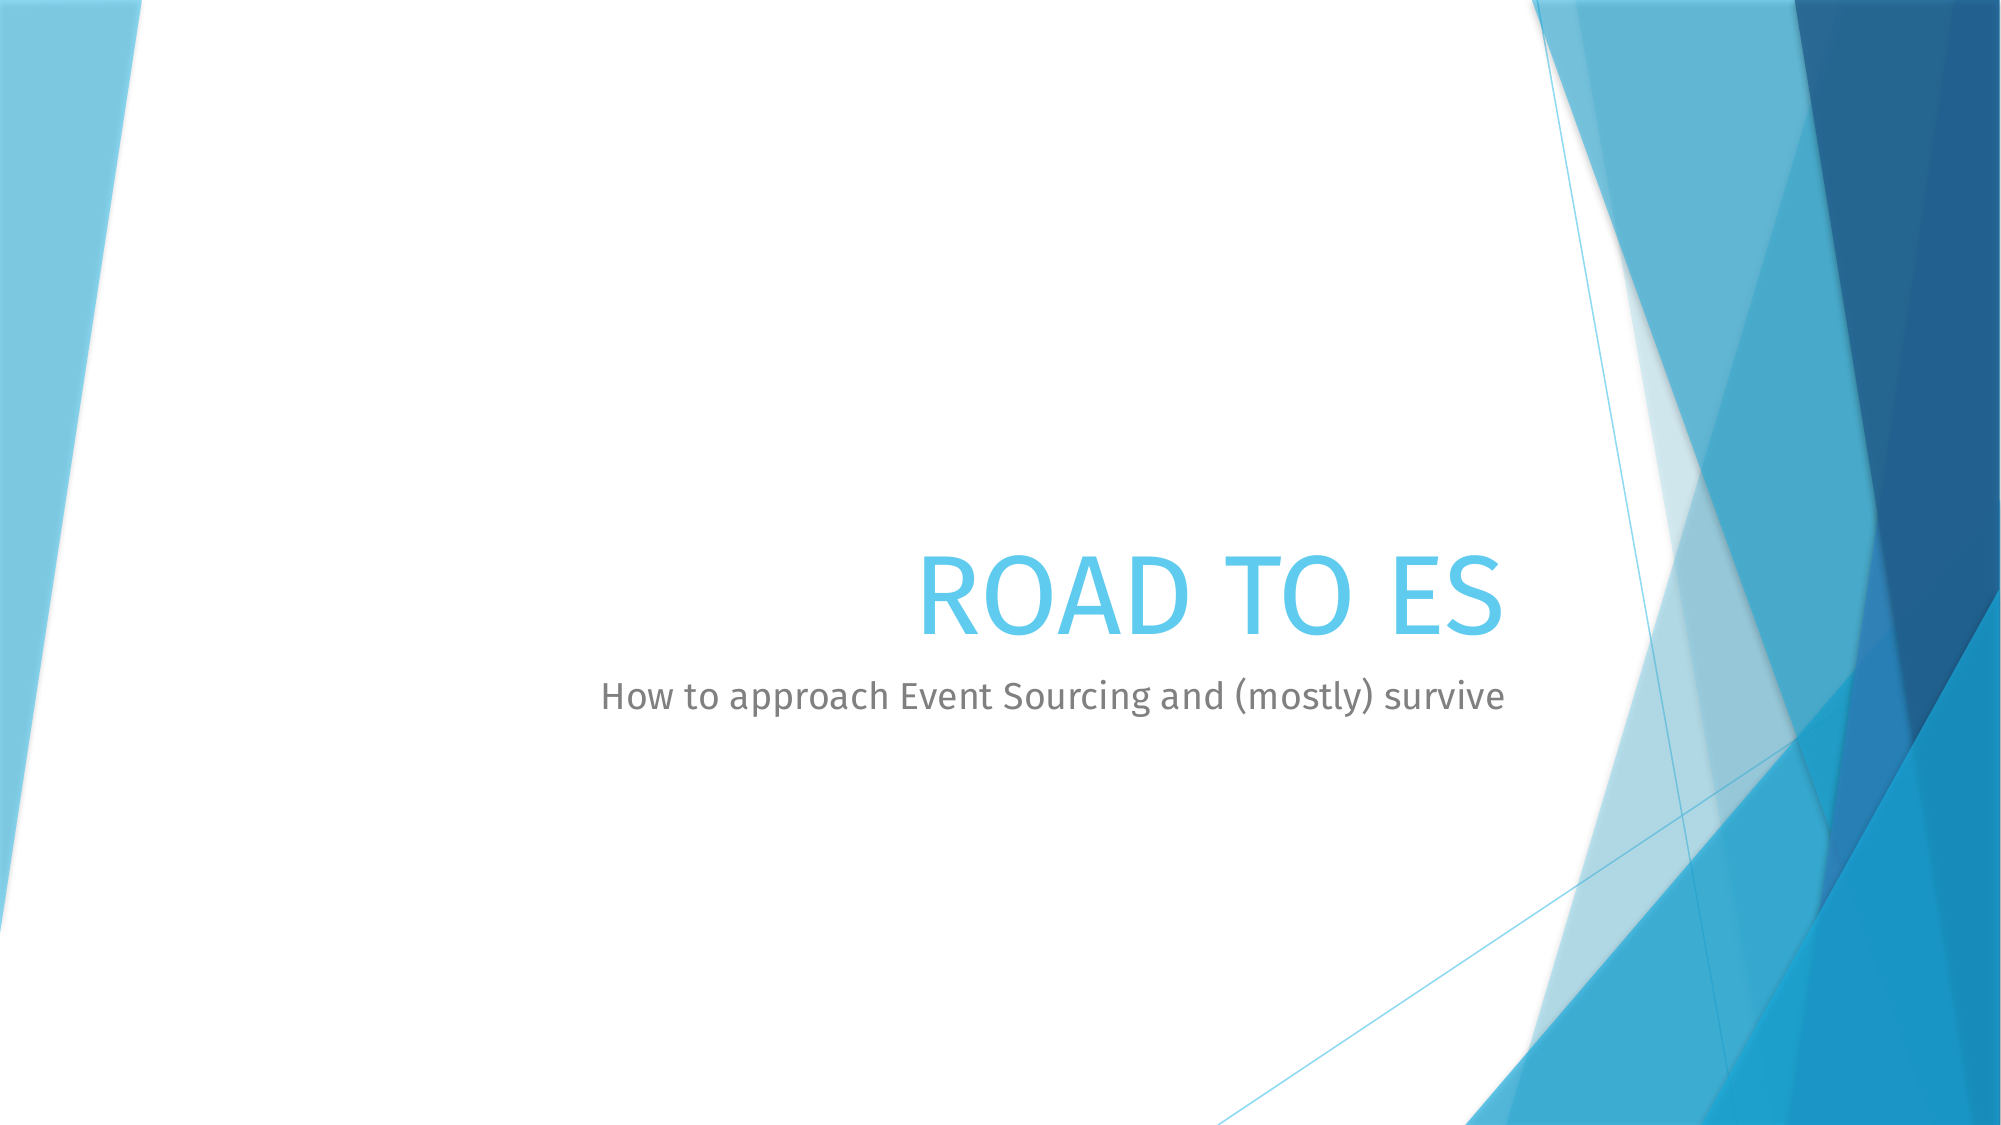

# ROAD TO ES
How to approach Event Sourcing and (mostly) survive